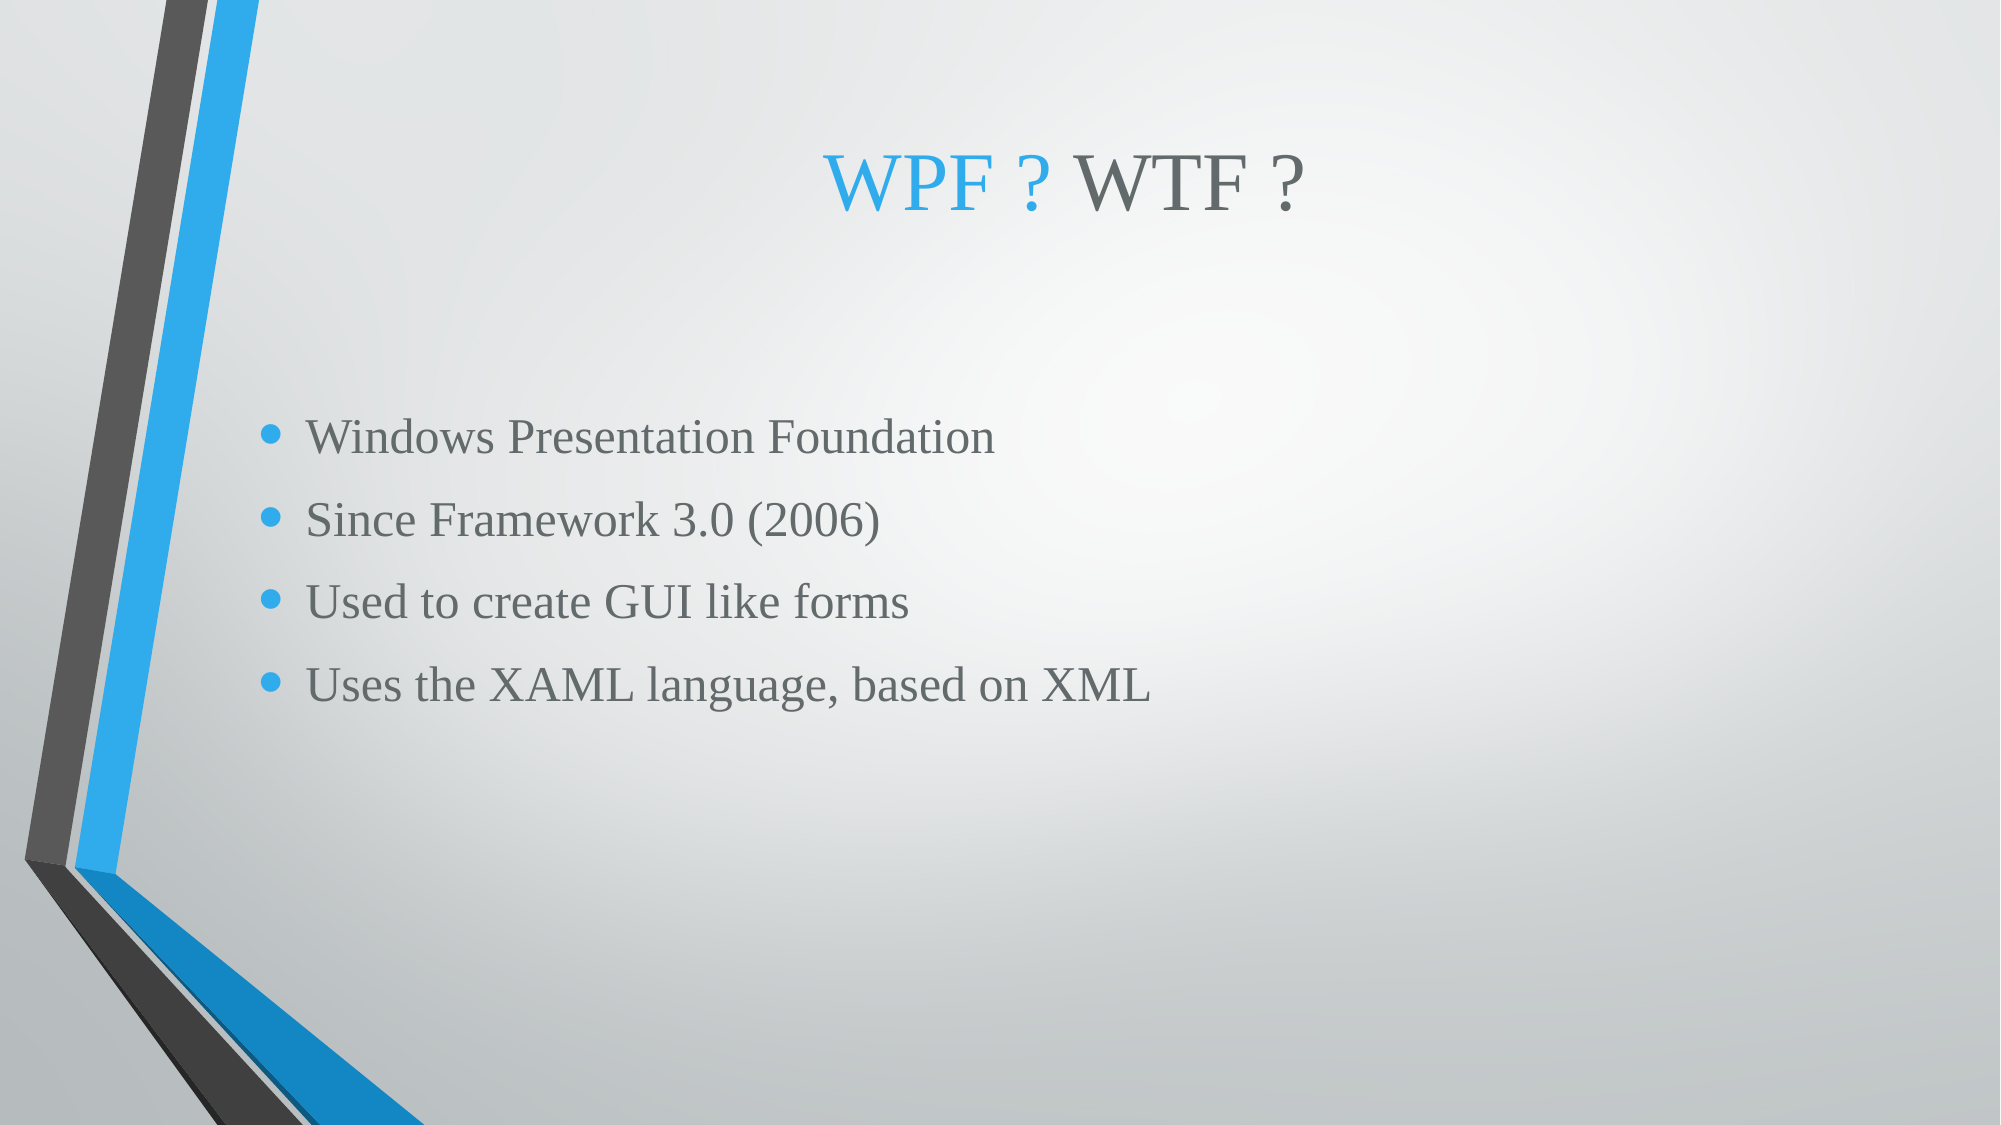

# WPF ? WTF ?
Windows Presentation Foundation
Since Framework 3.0 (2006)
Used to create GUI like forms
Uses the XAML language, based on XML